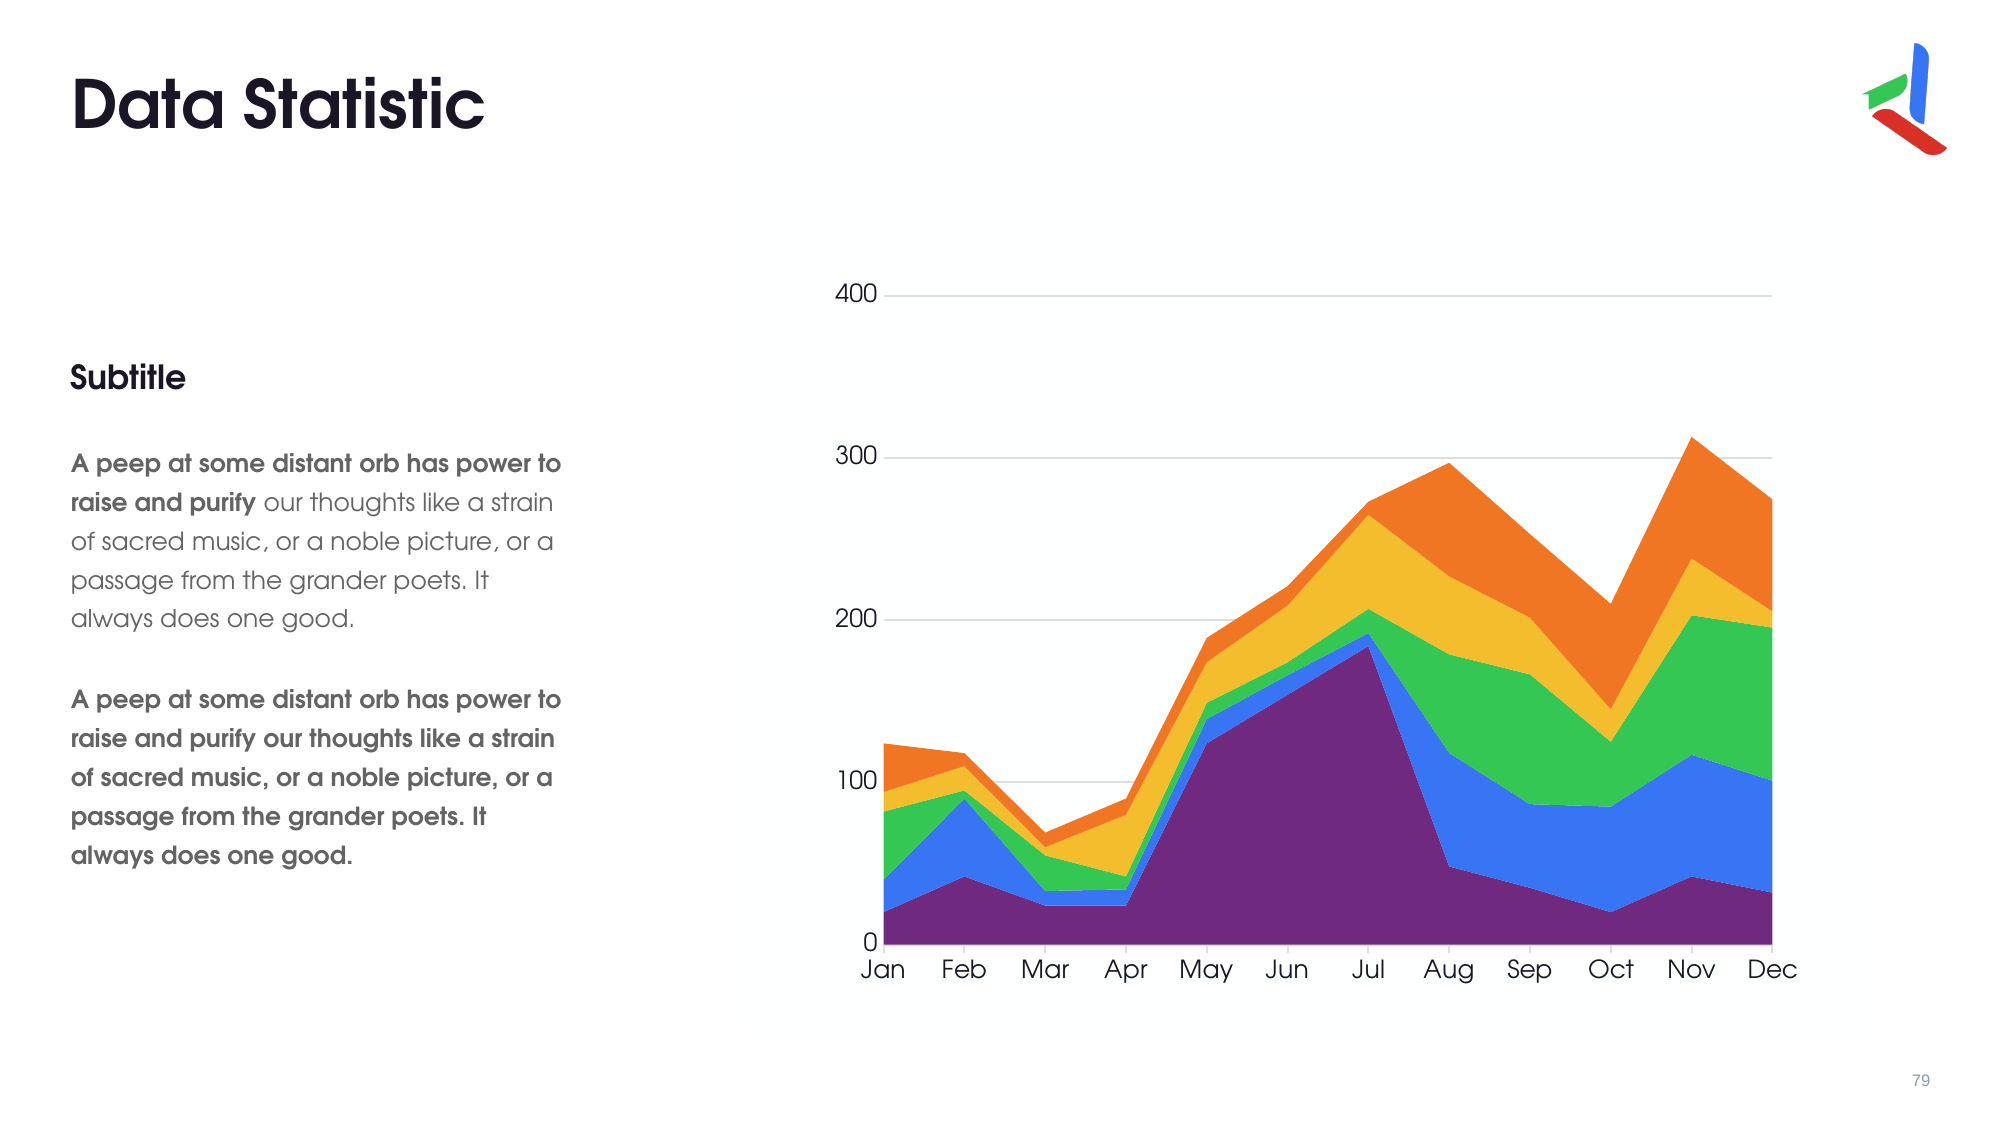

Data Statistic

### Chart

| Category | Series 1 | Series 2 | Series 3 | Series 4 | Series 5 |
|---|---|---|---|---|---|
| Jan | 20.0 | 20.0 | 42.0 | 12.0 | 30.0 |
| Feb | 42.0 | 48.0 | 5.0 | 15.0 | 8.0 |
| Mar | 24.0 | 9.0 | 22.0 | 5.0 | 9.0 |
| Apr | 24.0 | 10.0 | 8.0 | 38.0 | 10.0 |
| May | 124.0 | 15.0 | 10.0 | 25.0 | 15.0 |
| Jun | 154.0 | 12.0 | 8.0 | 35.0 | 12.0 |
| Jul | 184.0 | 8.0 | 15.0 | 58.0 | 8.0 |
| Aug | 48.142857 | 70.0 | 60.714286 | 48.142857 | 70.0 |
| Sep | 35.0 | 51.535714 | 80.0 | 35.0 | 51.535714 |
| Oct | 20.0 | 65.0 | 40.0 | 20.0 | 65.0 |
| Nov | 42.0 | 75.0 | 86.0 | 35.0 | 75.0 |
| Dec | 32.0 | 69.0 | 94.428571 | 10.0 | 69.0 |
Subtitle
A peep at some distant orb has power to raise and purify our thoughts like a strain of sacred music, or a noble picture, or a passage from the grander poets. It always does one good.
A peep at some distant orb has power to raise and purify our thoughts like a strain of sacred music, or a noble picture, or a passage from the grander poets. It always does one good.